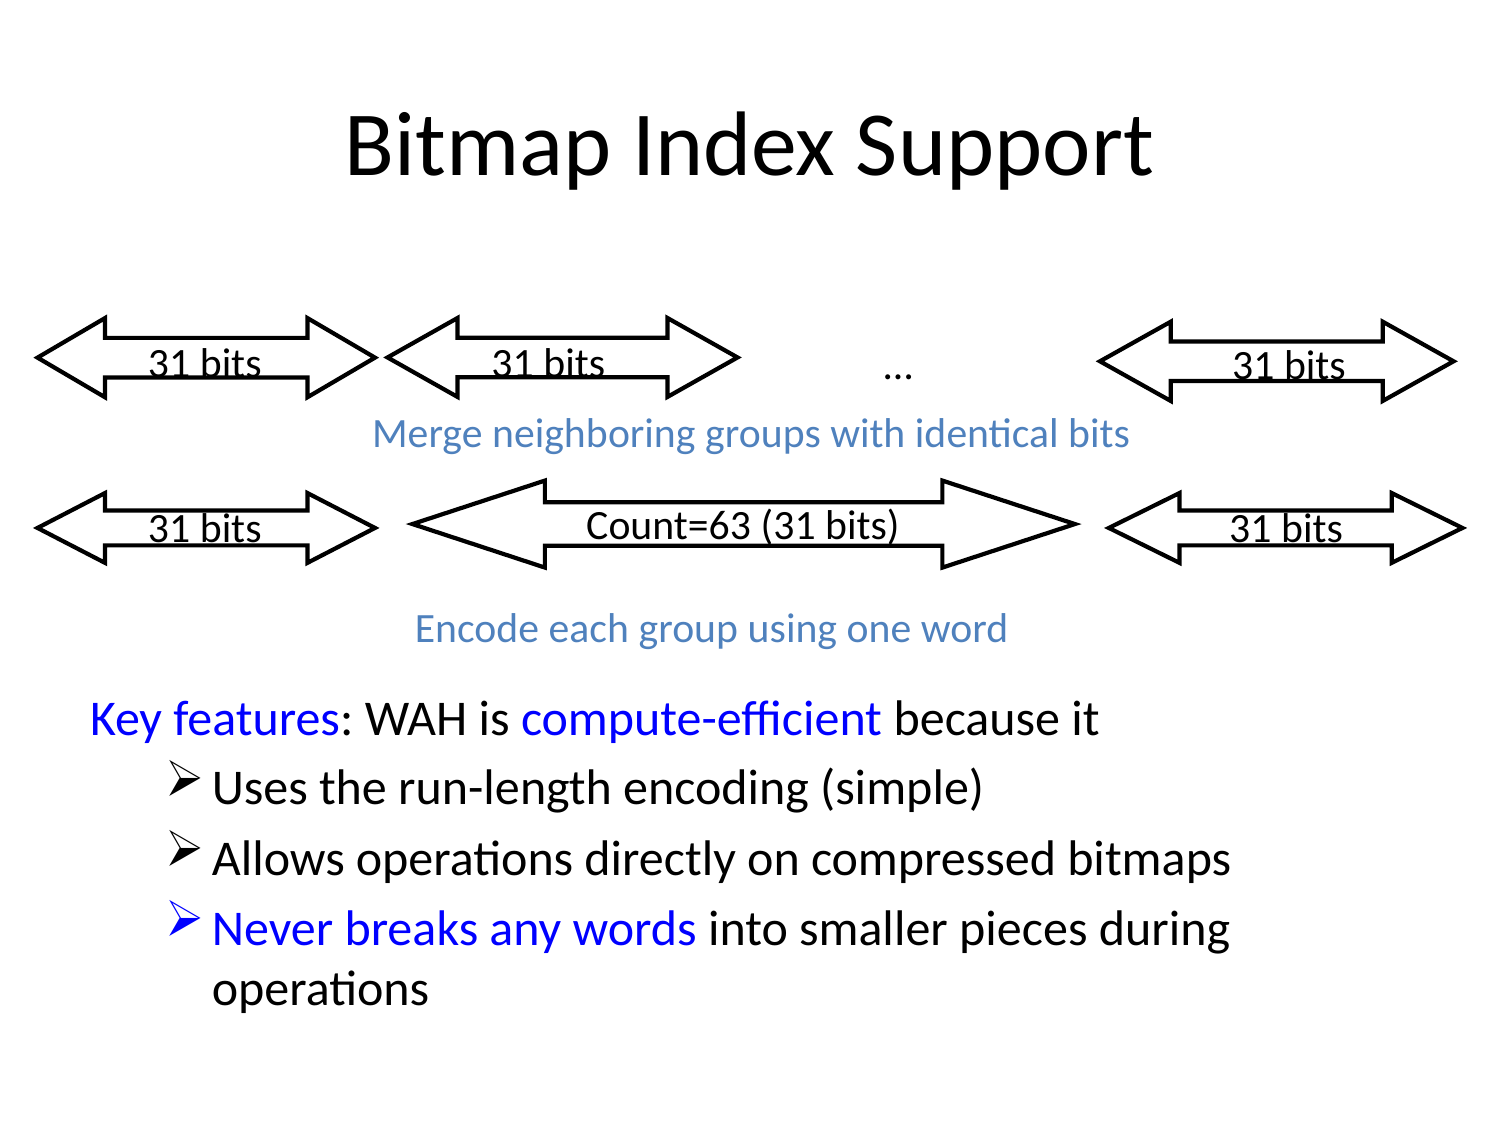

# Bitmap Index Support

Key features: WAH is compute-efficient because it
Uses the run-length encoding (simple)
Allows operations directly on compressed bitmaps
Never breaks any words into smaller pieces during operations

31 bits
31 bits
…
31 bits
Merge neighboring groups with identical bits

Count=63 (31 bits)

31 bits

31 bits
Encode each group using one word